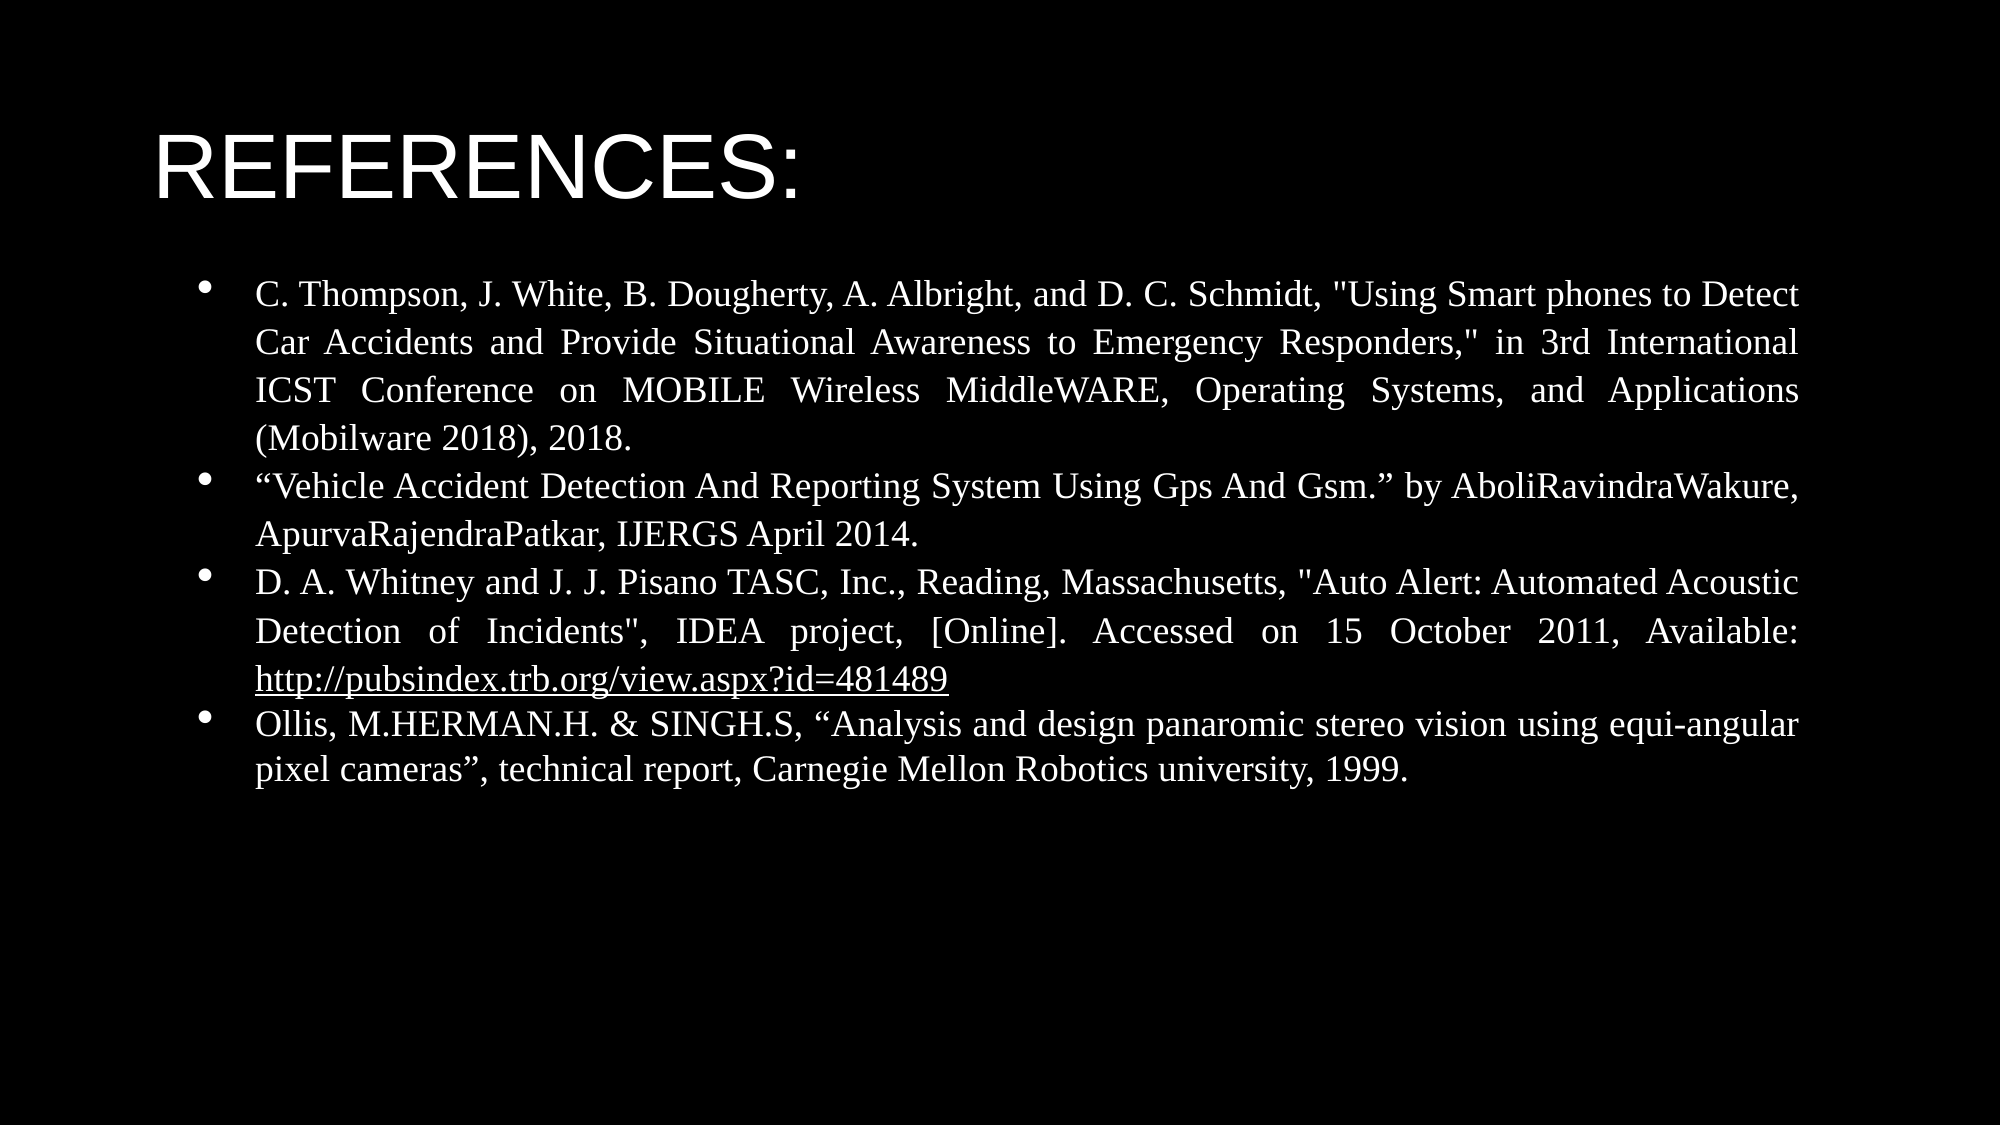

# REFERENCES:
C. Thompson, J. White, B. Dougherty, A. Albright, and D. C. Schmidt, "Using Smart phones to Detect Car Accidents and Provide Situational Awareness to Emergency Responders," in 3rd International ICST Conference on MOBILE Wireless MiddleWARE, Operating Systems, and Applications (Mobilware 2018), 2018.
“Vehicle Accident Detection And Reporting System Using Gps And Gsm.” by AboliRavindraWakure, ApurvaRajendraPatkar, IJERGS April 2014.
D. A. Whitney and J. J. Pisano TASC, Inc., Reading, Massachusetts, "Auto Alert: Automated Acoustic Detection of Incidents", IDEA project, [Online]. Accessed on 15 October 2011, Available: http://pubsindex.trb.org/view.aspx?id=481489
Ollis, M.HERMAN.H. & SINGH.S, “Analysis and design panaromic stereo vision using equi-angular pixel cameras”, technical report, Carnegie Mellon Robotics university, 1999.